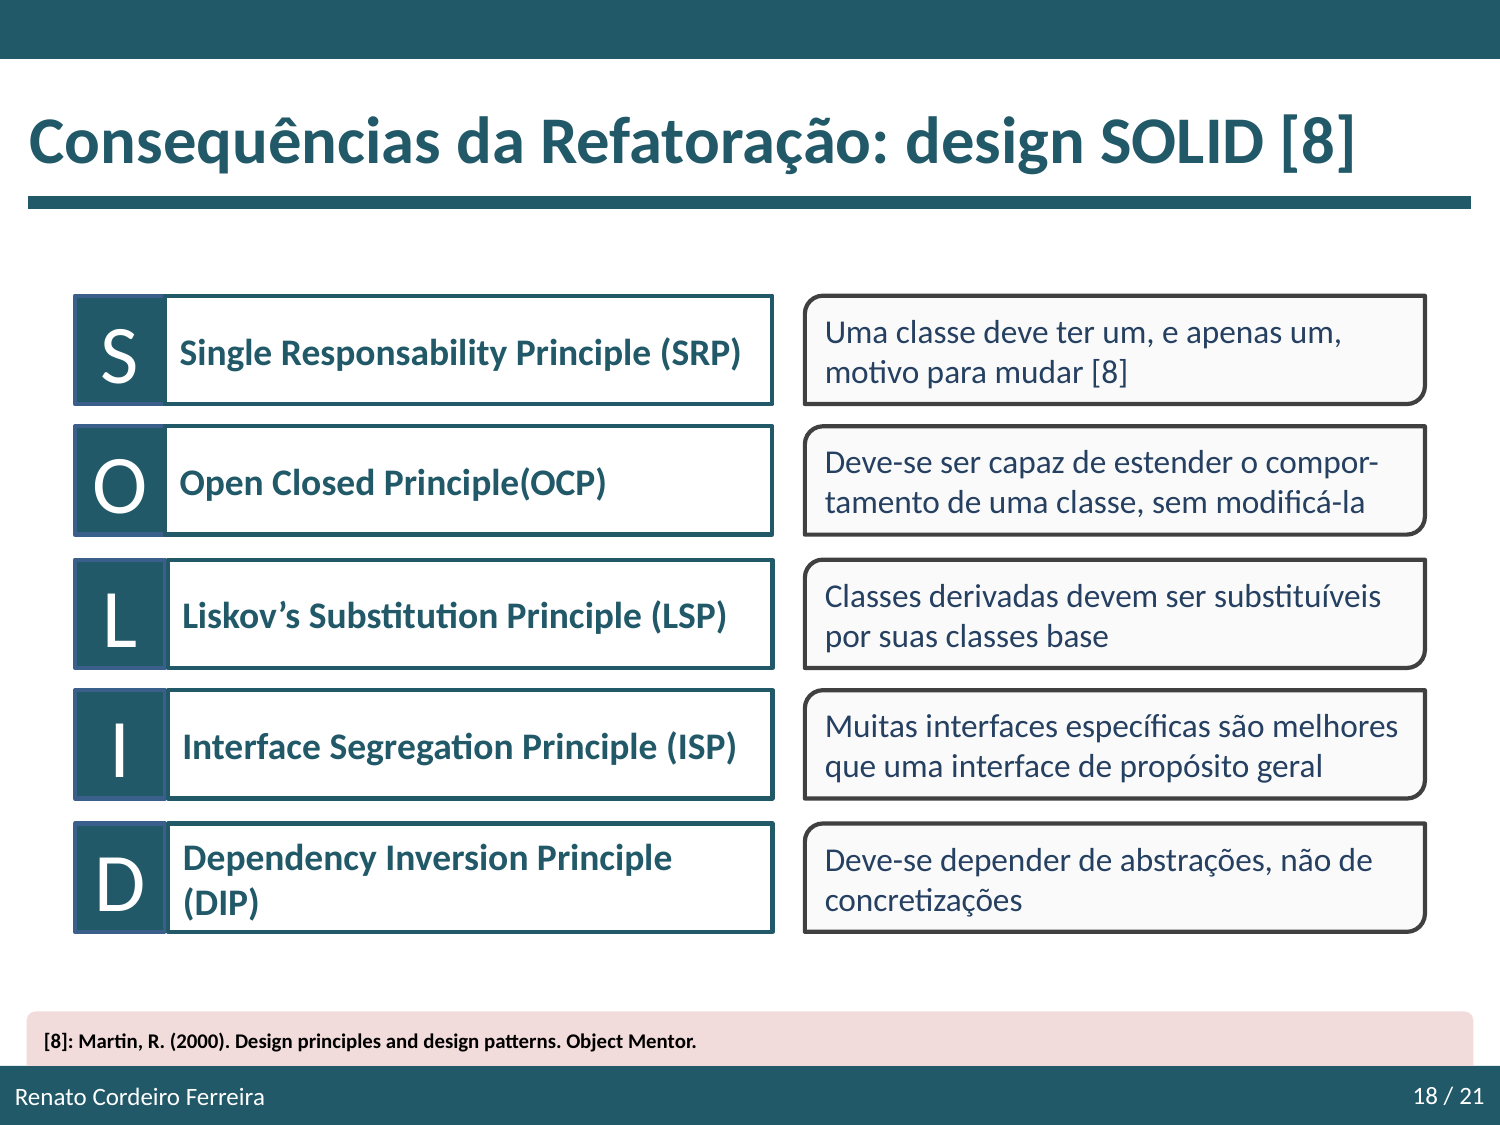

Consequências da Refatoração: design SOLID [8]
S
Single Responsability Principle (SRP)
Uma classe deve ter um, e apenas um, motivo para mudar [8]
O
Open Closed Principle(OCP)
Deve-se ser capaz de estender o compor-tamento de uma classe, sem modificá-la
L
Classes derivadas devem ser substituíveis por suas classes base
Liskov’s Substitution Principle (LSP)
I
Interface Segregation Principle (ISP)
Muitas interfaces específicas são melhores que uma interface de propósito geral
D
Dependency Inversion Principle (DIP)
Deve-se depender de abstrações, não de concretizações
[8]: Martin, R. (2000). Design principles and design patterns. Object Mentor.
18 / 21

Renato Cordeiro Ferreira